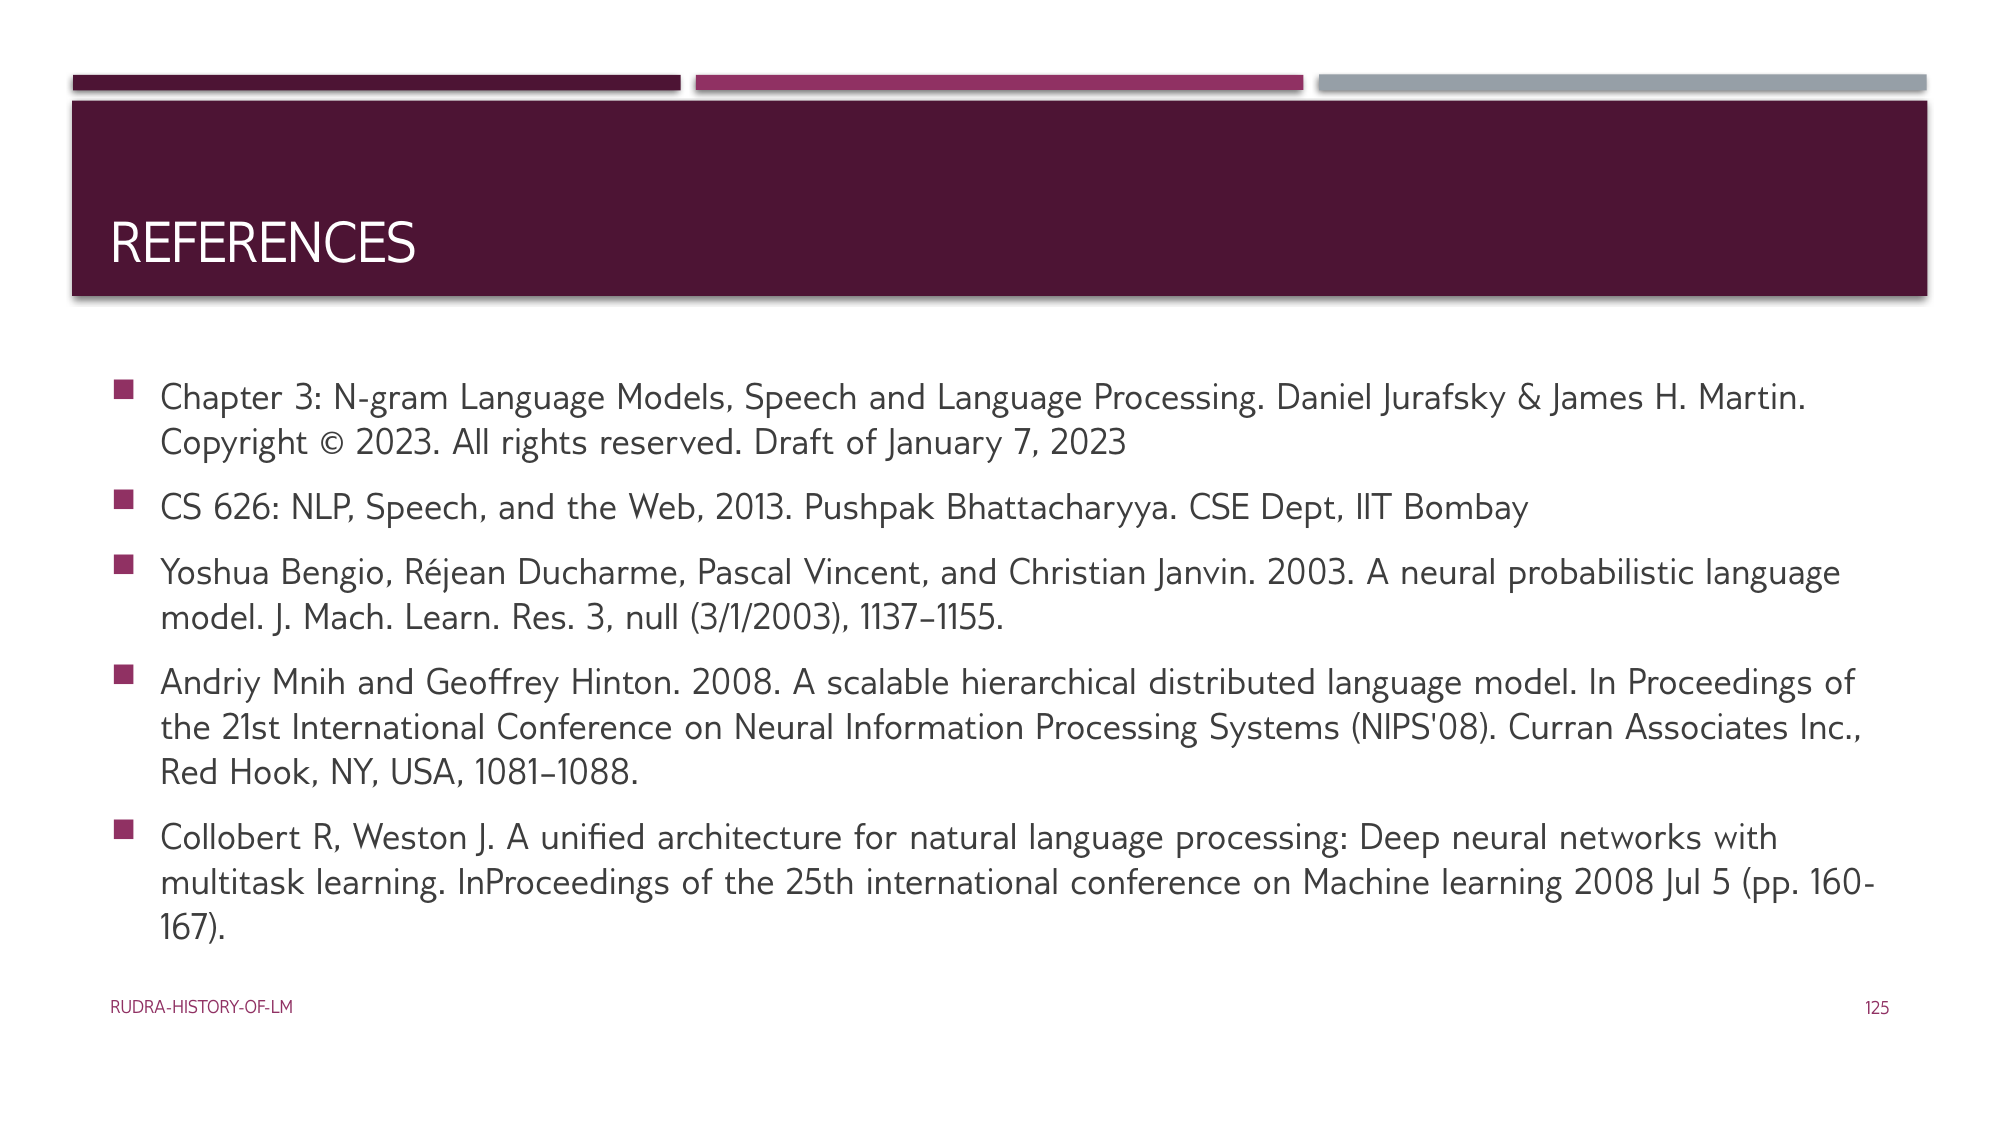

# References
Chapter 3: N-gram Language Models, Speech and Language Processing. Daniel Jurafsky & James H. Martin. Copyright © 2023. All rights reserved. Draft of January 7, 2023
CS 626: NLP, Speech, and the Web, 2013. Pushpak Bhattacharyya. CSE Dept, IIT Bombay
Yoshua Bengio, Réjean Ducharme, Pascal Vincent, and Christian Janvin. 2003. A neural probabilistic language model. J. Mach. Learn. Res. 3, null (3/1/2003), 1137–1155.
Andriy Mnih and Geoffrey Hinton. 2008. A scalable hierarchical distributed language model. In Proceedings of the 21st International Conference on Neural Information Processing Systems (NIPS'08). Curran Associates Inc., Red Hook, NY, USA, 1081–1088.
Collobert R, Weston J. A unified architecture for natural language processing: Deep neural networks with multitask learning. InProceedings of the 25th international conference on Machine learning 2008 Jul 5 (pp. 160-167).
Rudra-History-of-LM
125